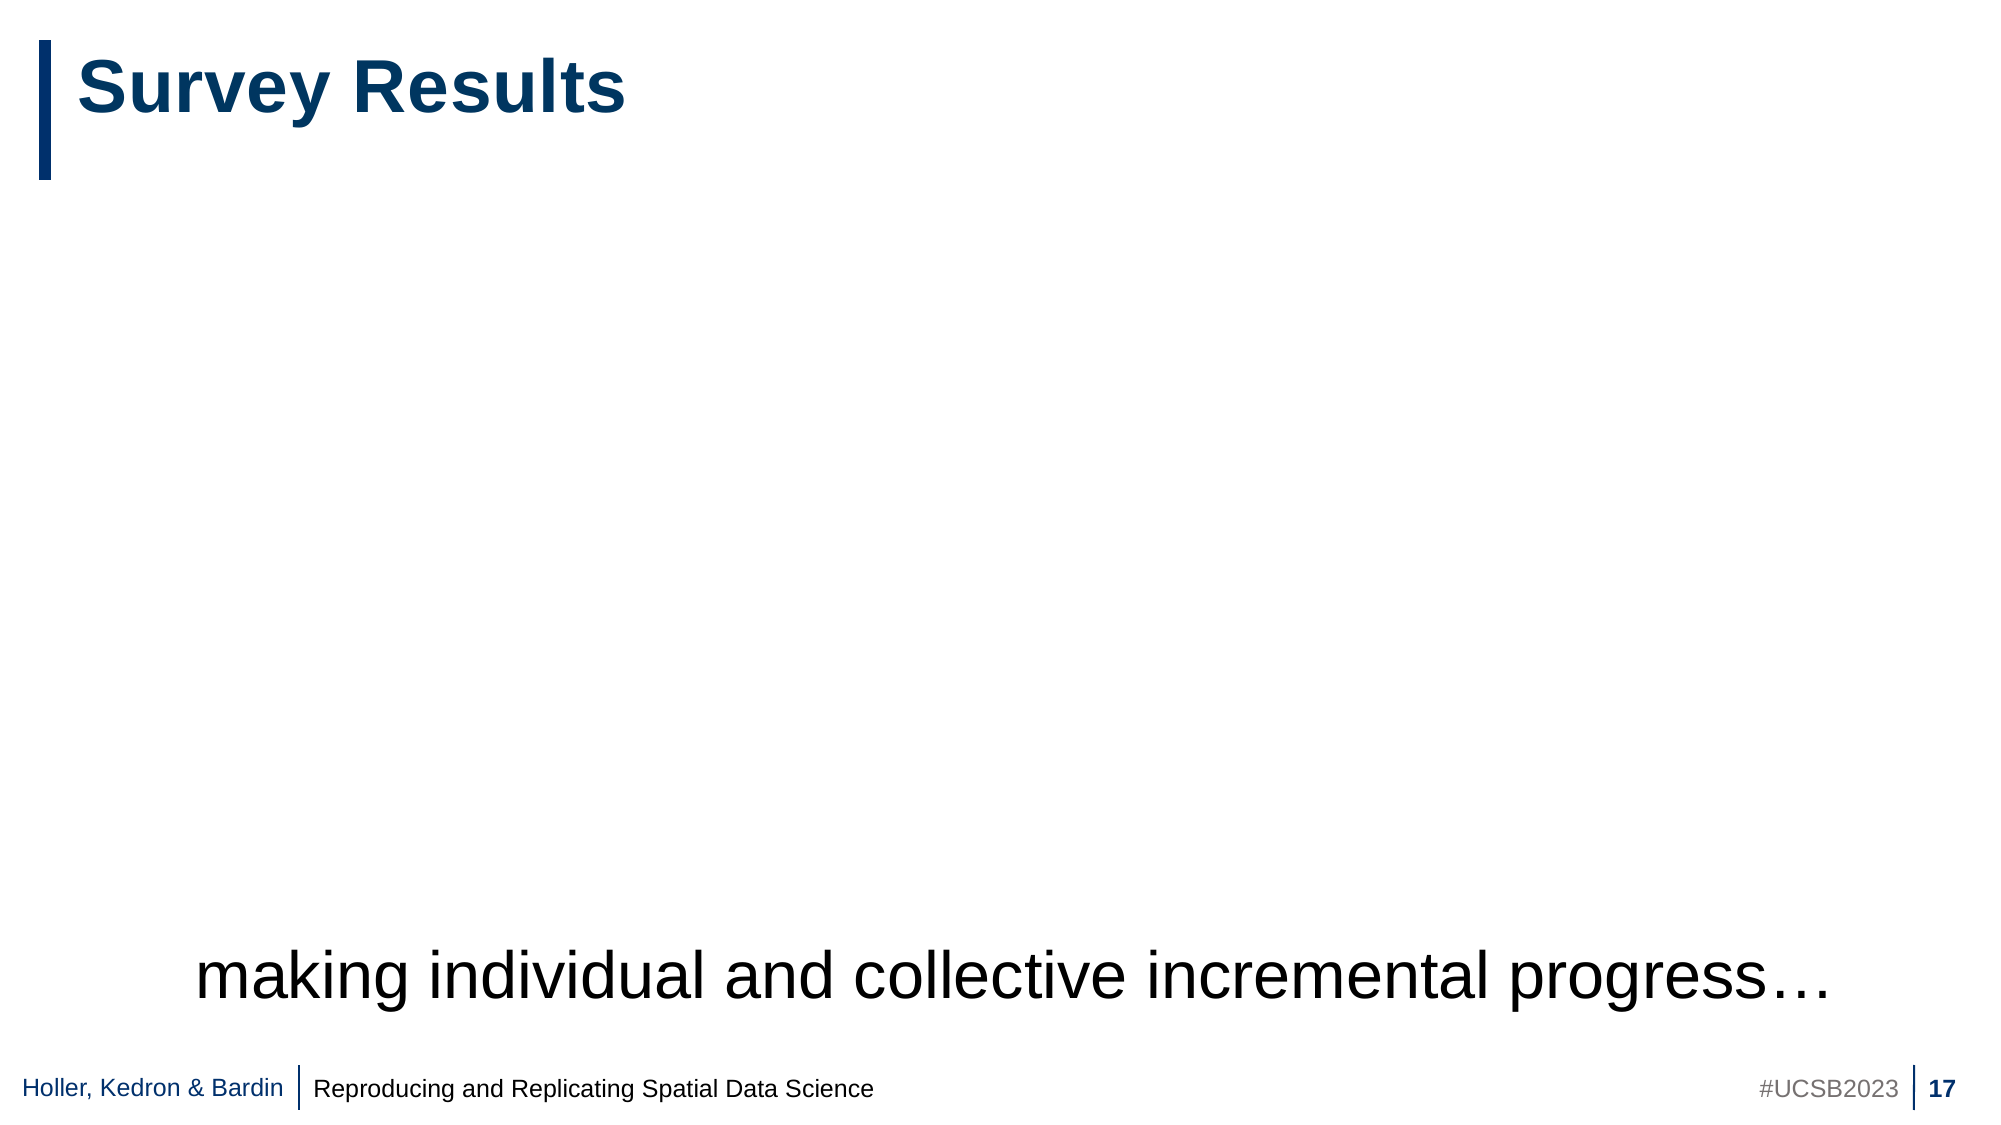

Survey Results

making individual and collective incremental progress…